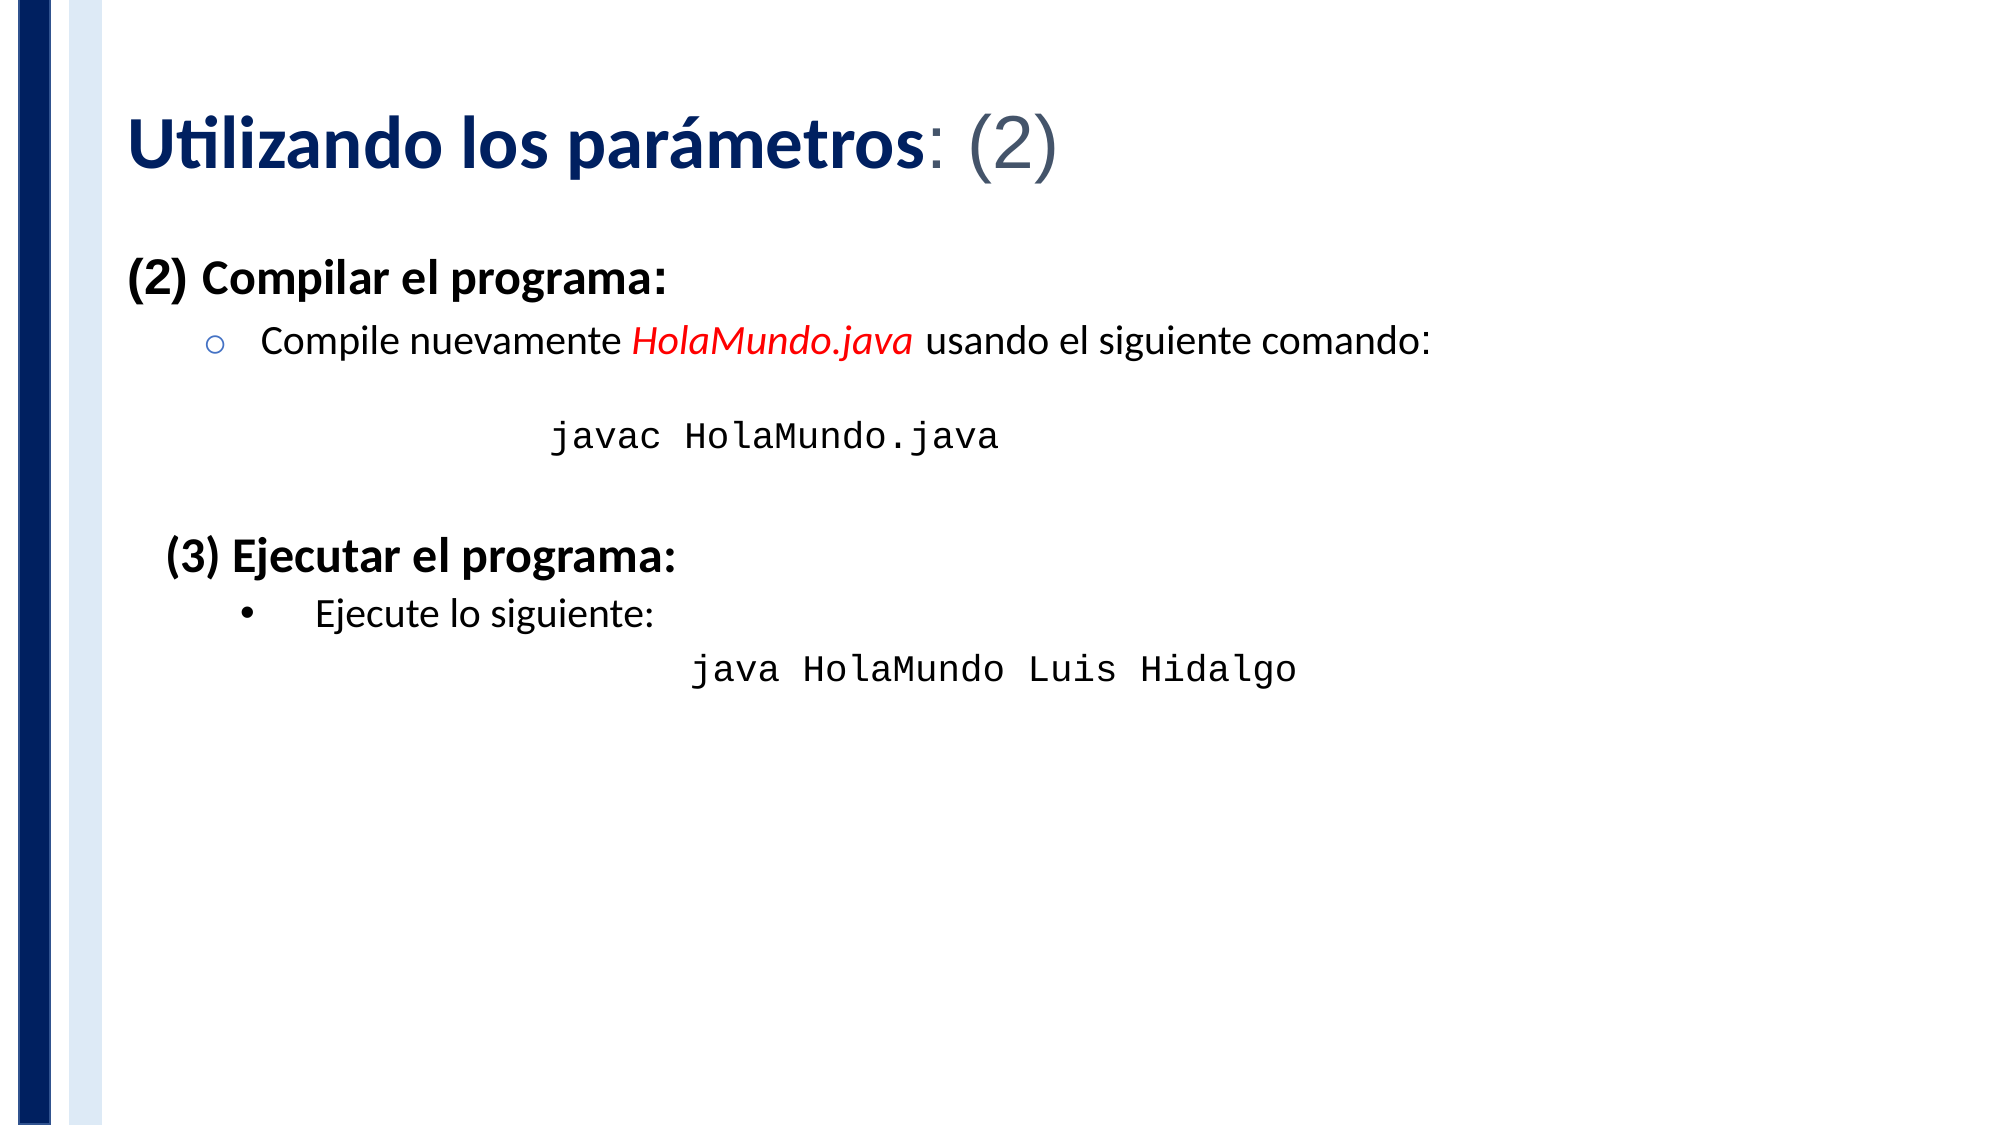

# Utilizando los parámetros: (2)
(2) Compilar el programa:
 Compile nuevamente HolaMundo.java usando el siguiente comando:
			javac HolaMundo.java

(3) Ejecutar el programa:
Ejecute lo siguiente:
			java HolaMundo Luis Hidalgo